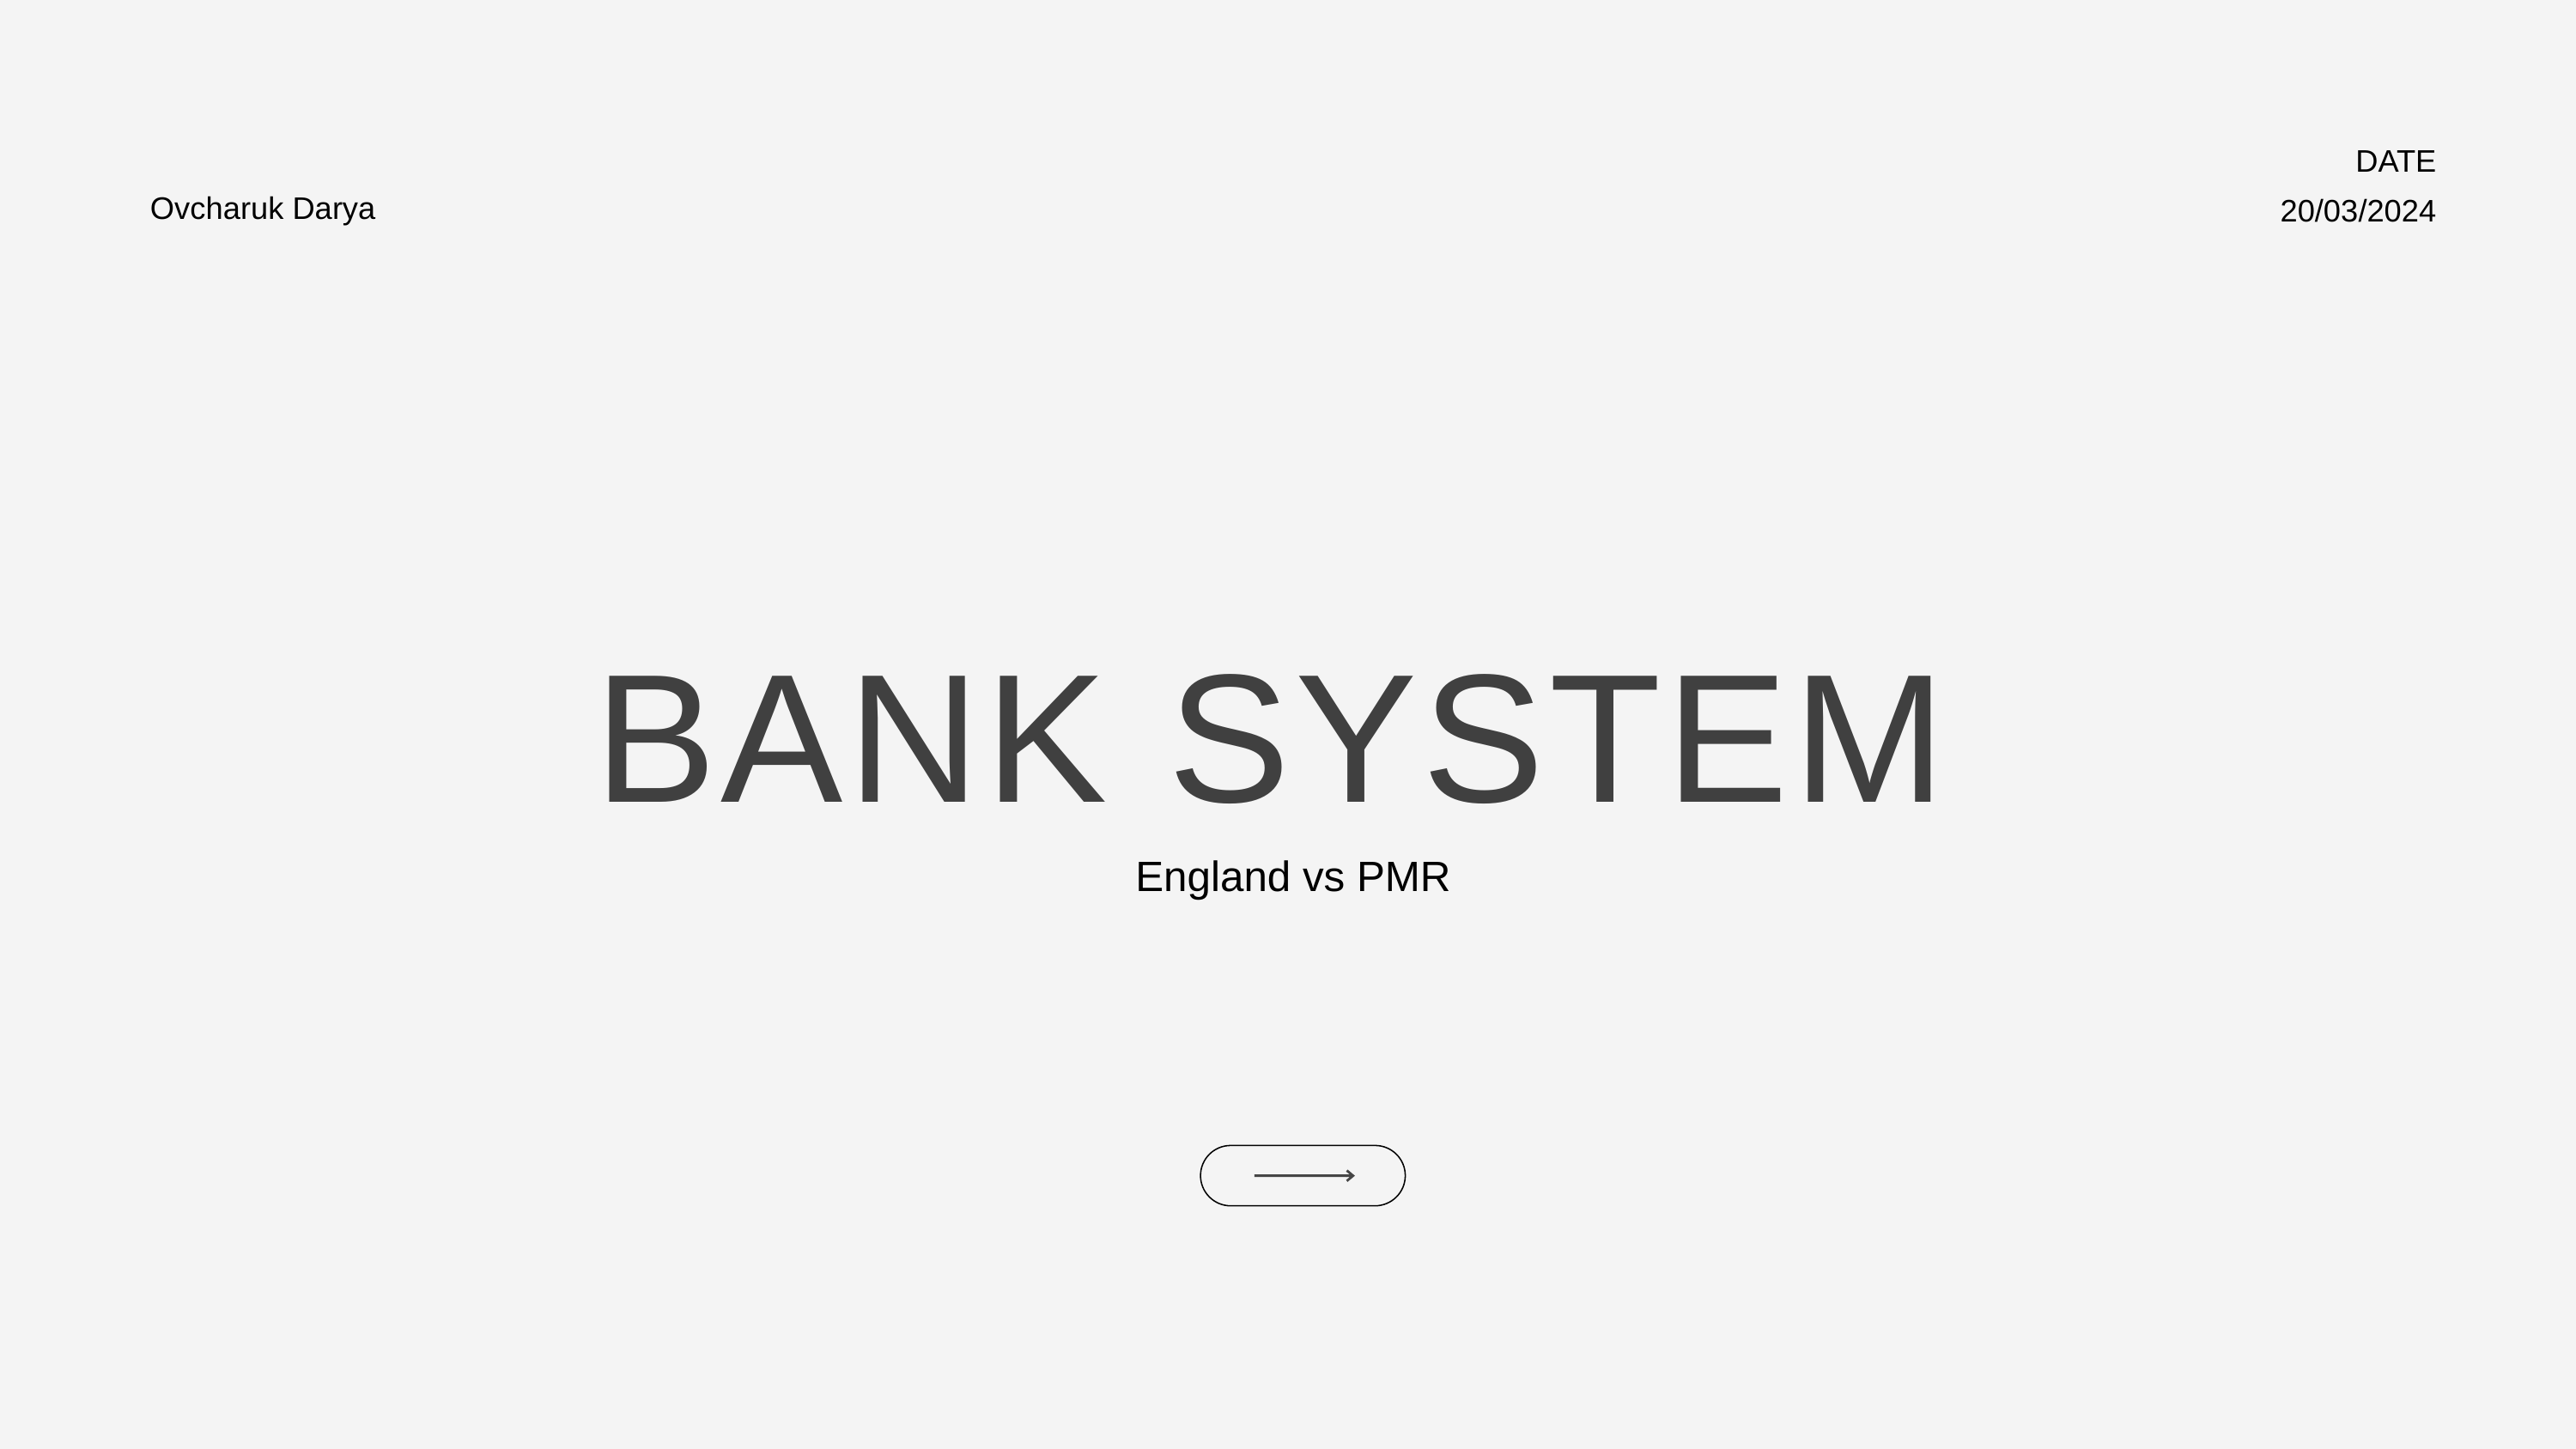

DATE
Ovcharuk Darya
20/03/2024
BANK SYSTEM
England vs PMR